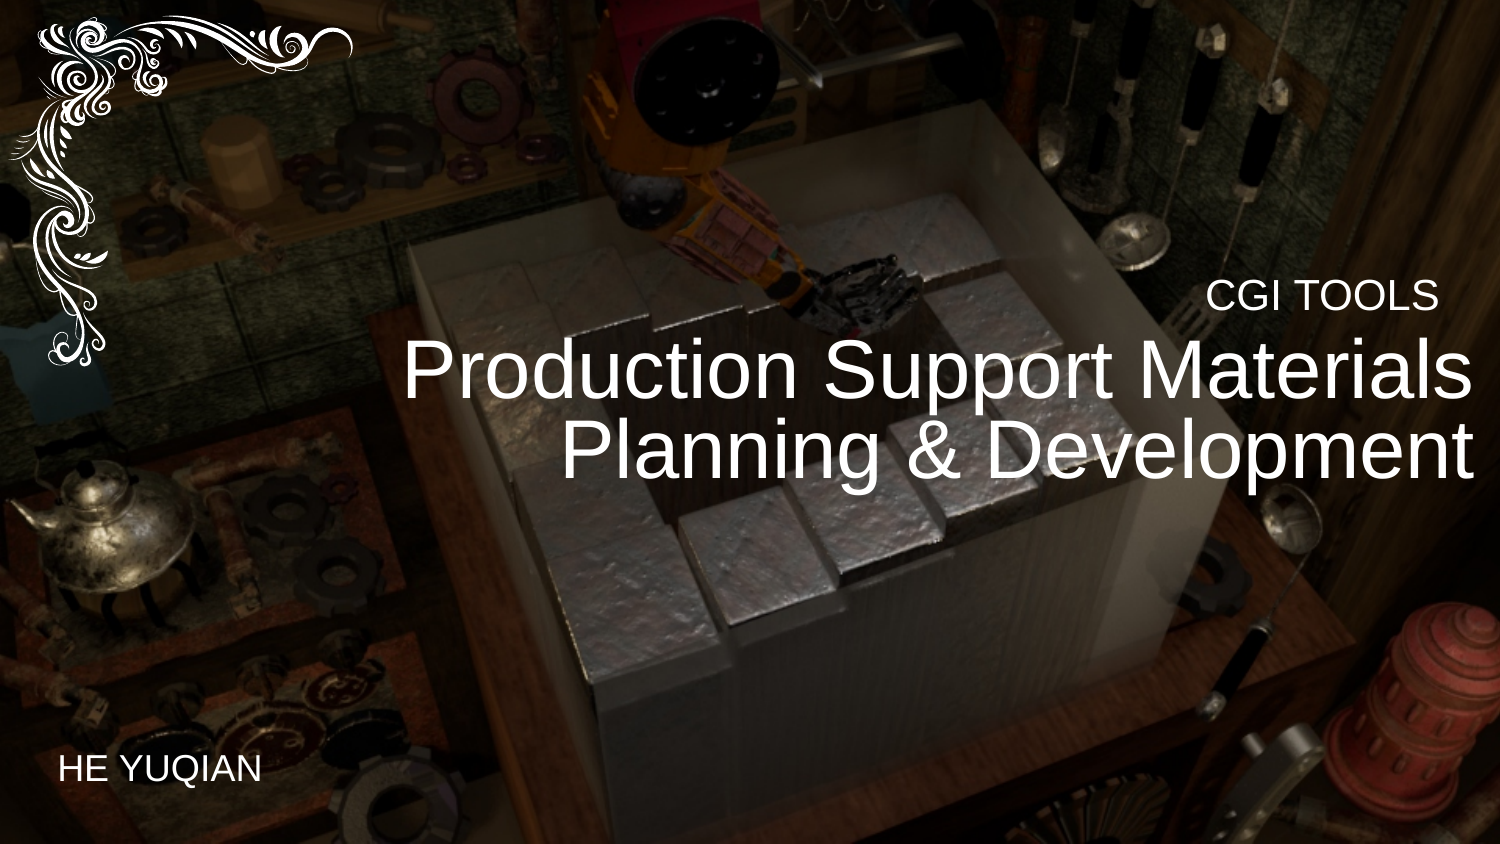

CGI TOOLS
Production Support Materials
Planning & Development
HE YUQIAN